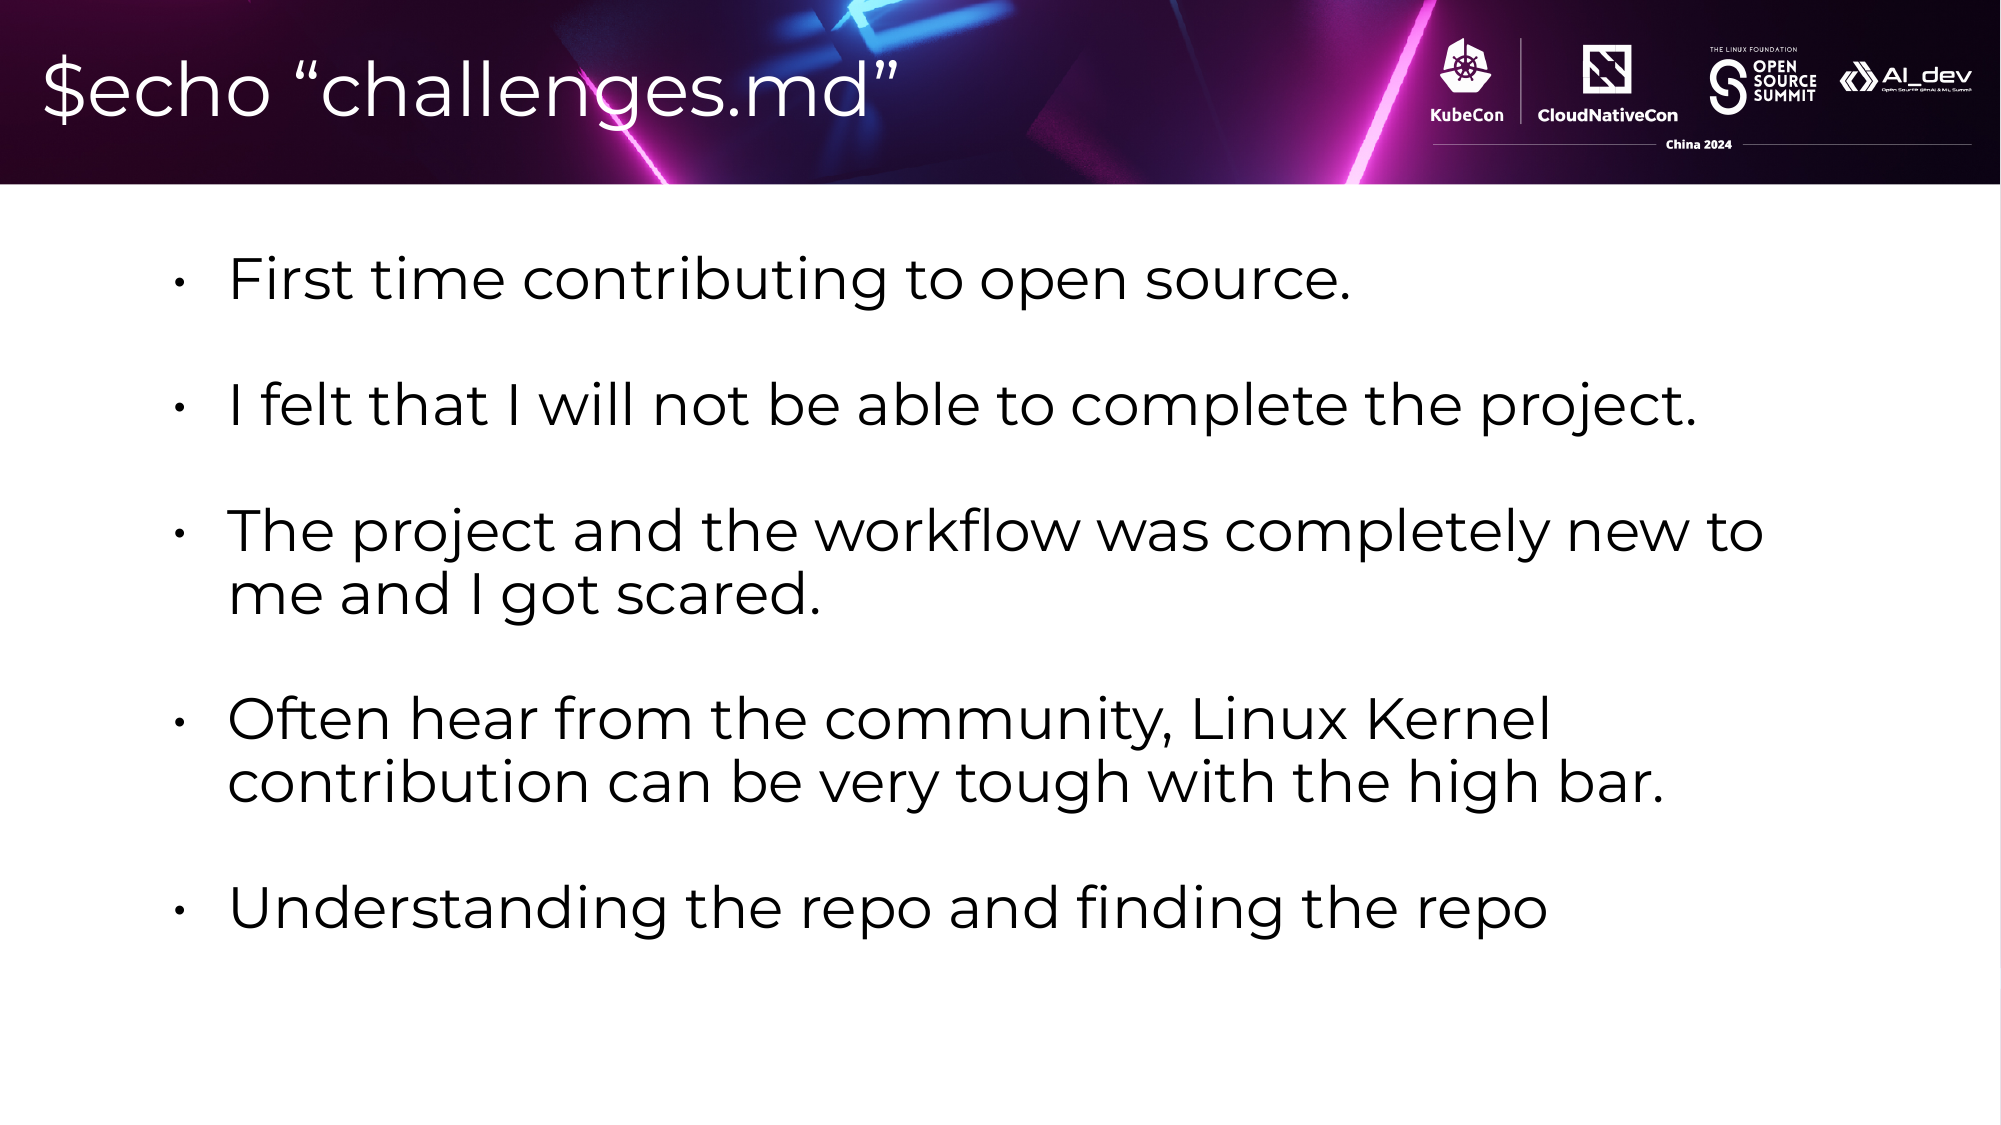

# $echo “challenges.md”
First time contributing to open source.

I felt that I will not be able to complete the project.

The project and the workflow was completely new to me and I got scared.

Often hear from the community, Linux Kernel contribution can be very tough with the high bar.

Understanding the repo and finding the repo